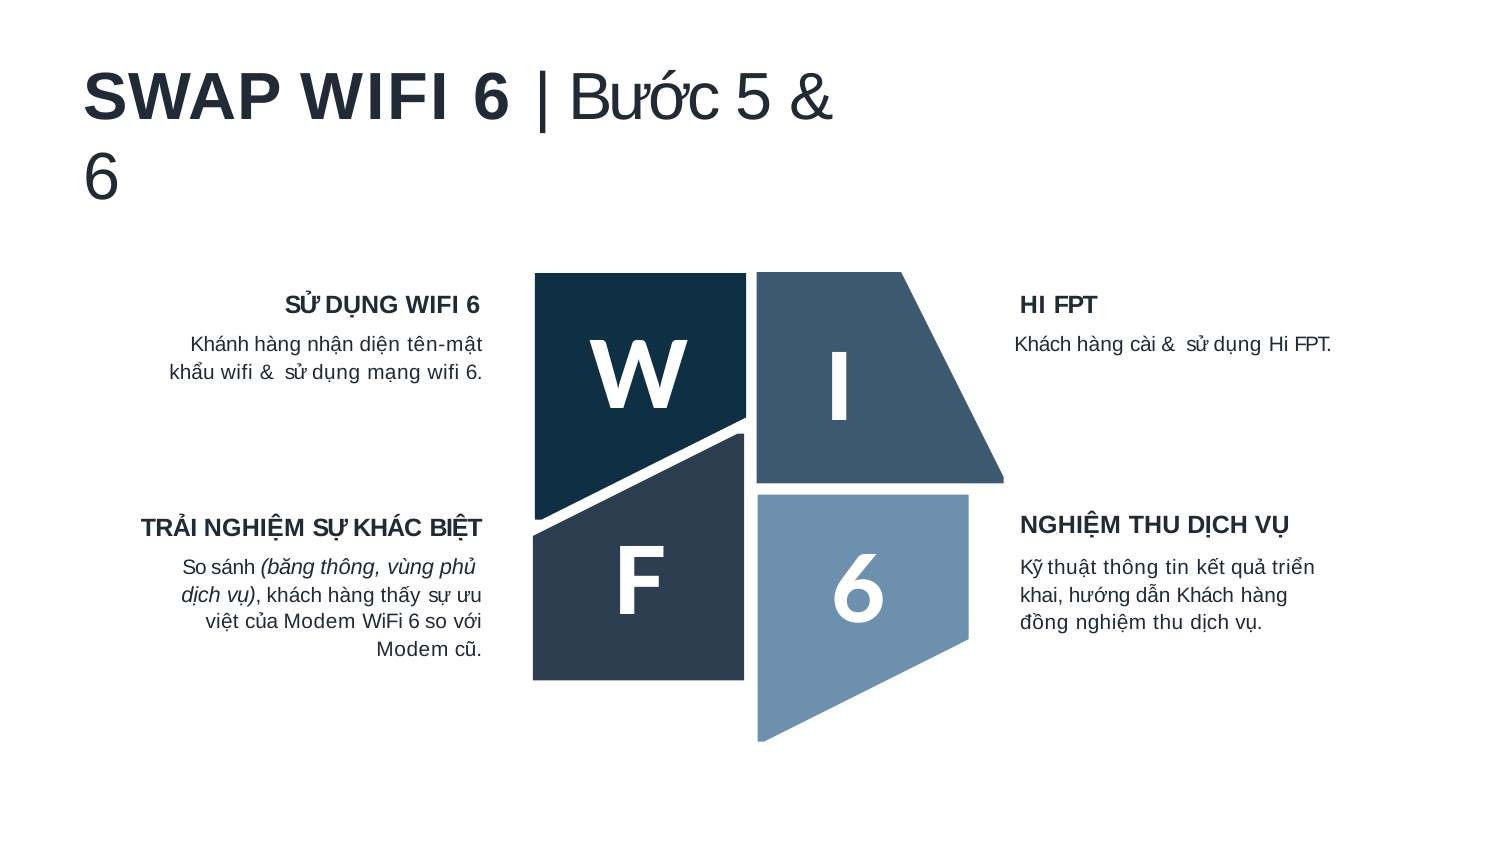

# SWAP WIFI 6 | Bước 5 & 6
SỬ DỤNG WIFI 6
Khánh hàng nhận diện tên-mật
khẩu wifi & sử dụng mạng wifi 6.
HI FPT
Khách hàng cài & sử dụng Hi FPT.

W
F
I
6

TRẢI NGHIỆM SỰ KHÁC BIỆT
So sánh (băng thông, vùng phủ  dịch vụ), khách hàng thấy sự ưu  việt của Modem WiFi 6 so với
Modem cũ.
NGHIỆM THU DỊCH VỤ
Kỹ thuật thông tin kết quả triển  khai, hướng dẫn Khách hàng
đồng nghiệm thu dịch vụ.